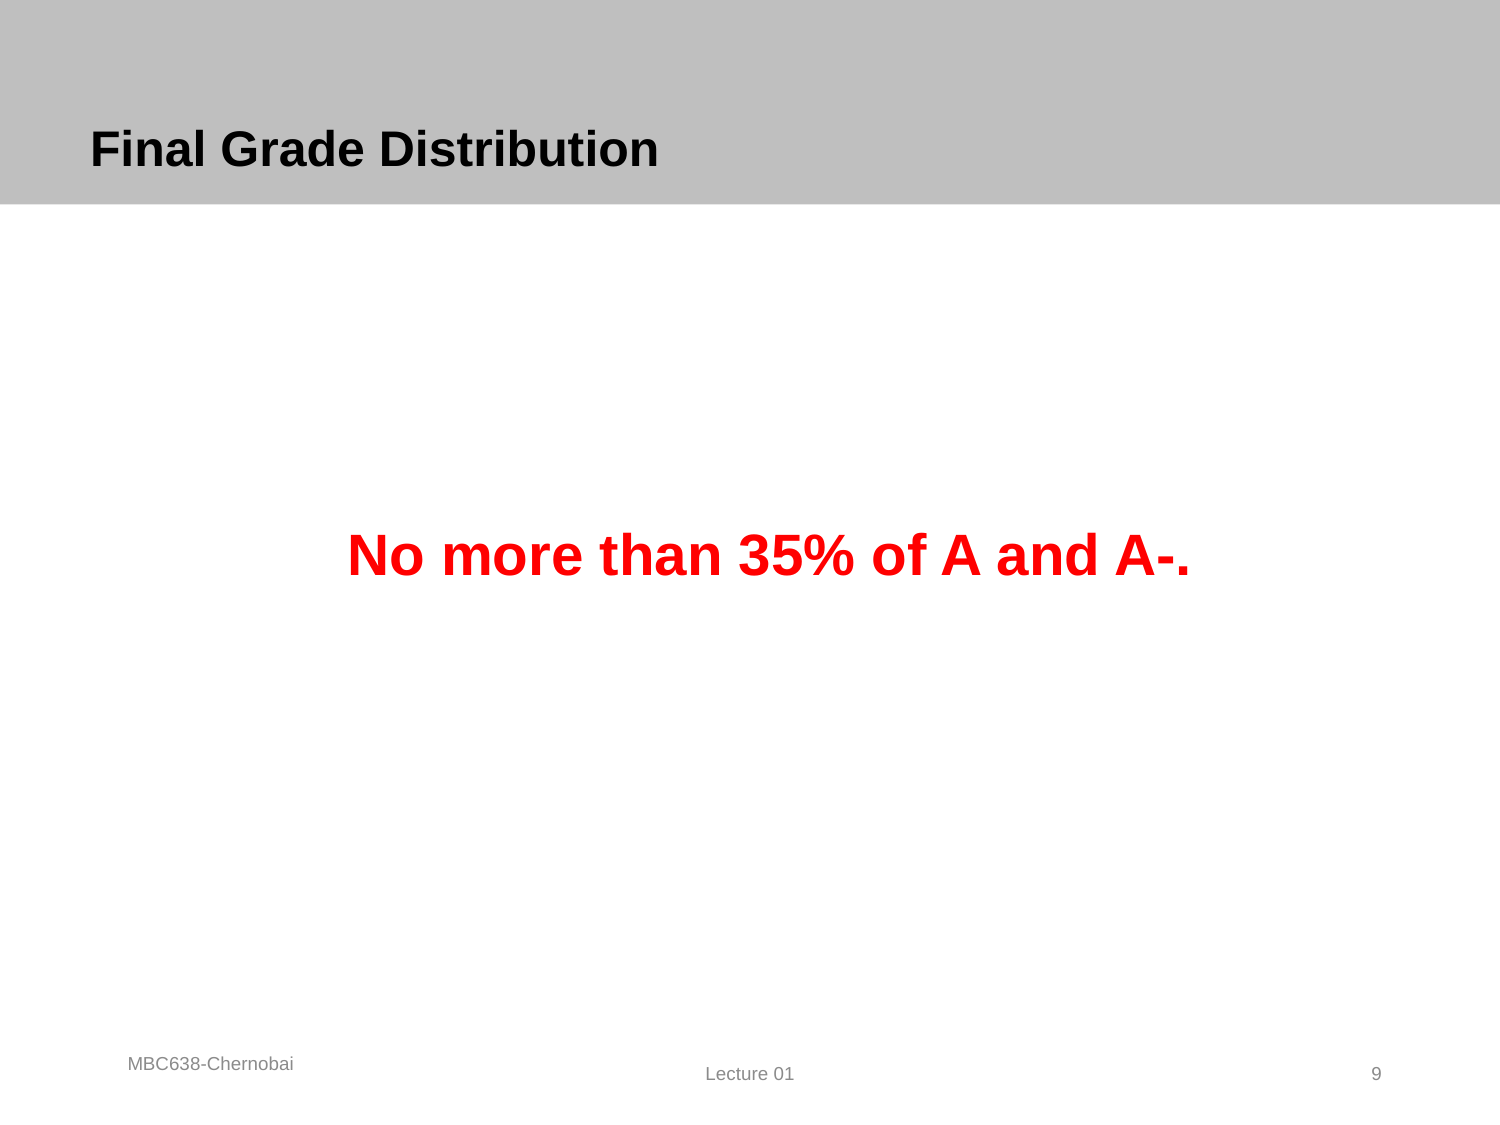

# Final Grade Distribution
No more than 35% of A and A-.
MBC638-Chernobai
Lecture 01
9